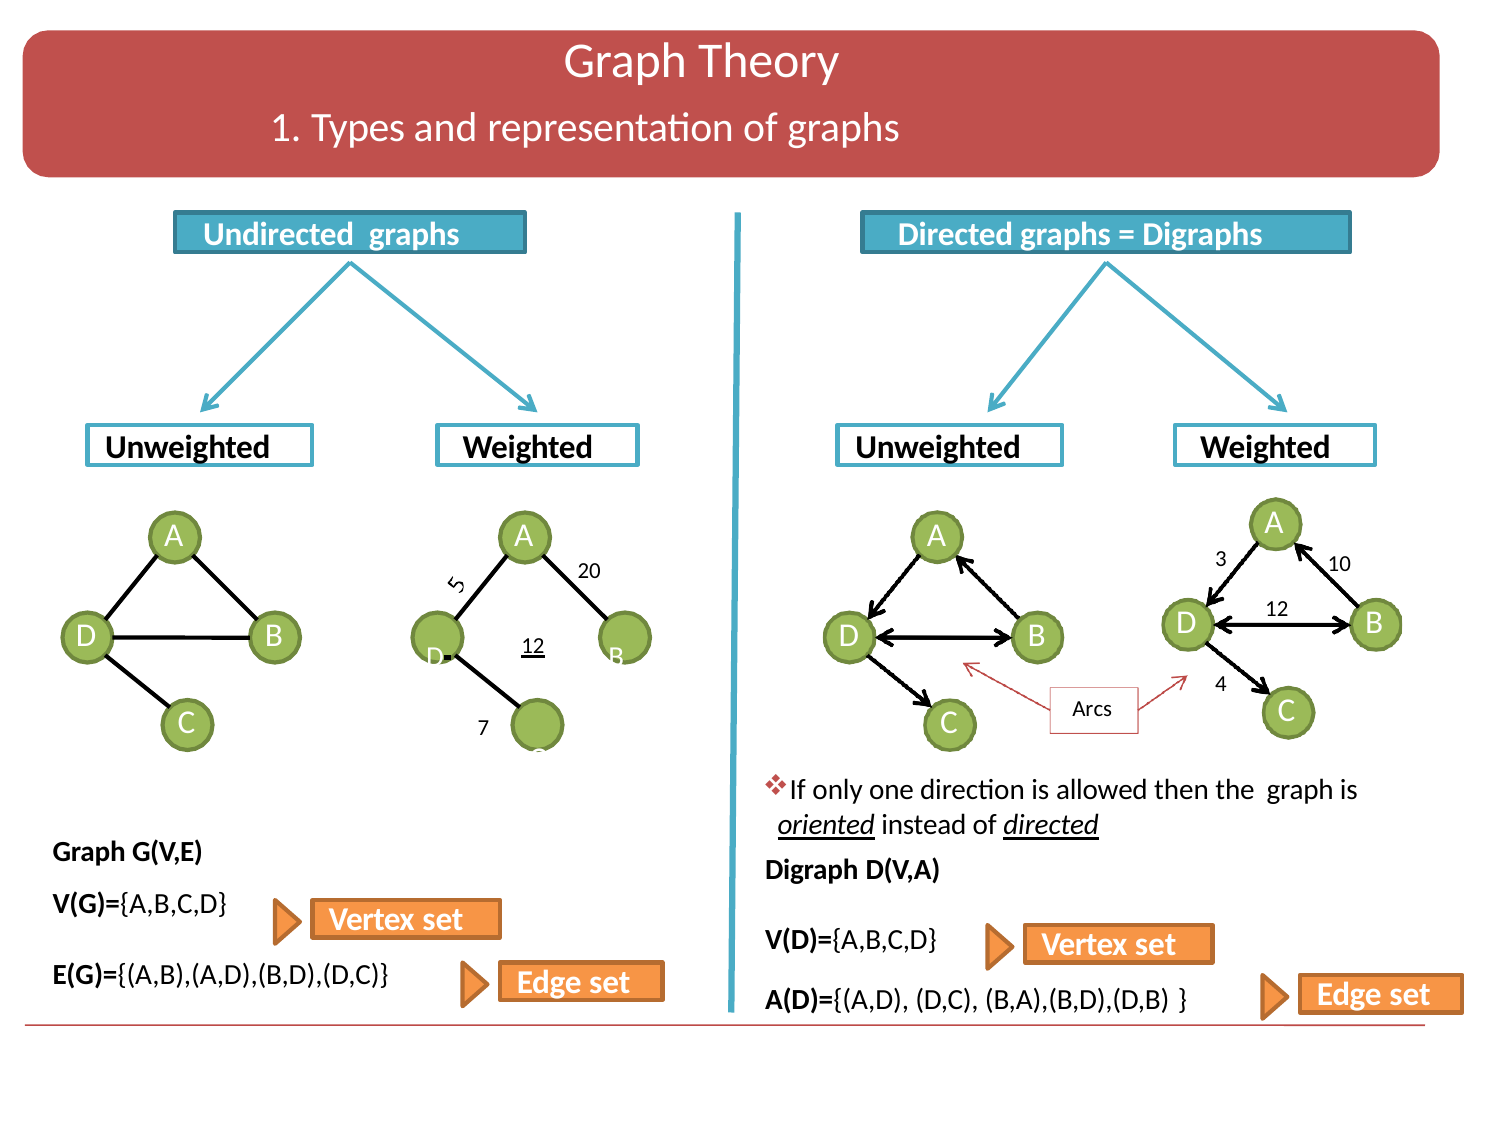

# Graph Theory

1. Types and representation of graphs

Undirected graphs
Directed graphs = Digraphs

Unweighted
Weighted
Unweighted
Weighted

A

A
A
A
3
10

20

12
D
B
D 	12	B

7
C

D
B
D
B
4
C
Arcs

C
C
If only one direction is allowed then the  graph is oriented instead of directed
Digraph D(V,A)
Graph G(V,E)  V(G)={A,B,C,D}

Vertex set
V(D)={A,B,C,D}

Vertex set
E(G)={(A,B),(A,D),(B,D),(D,C)}

Edge set

Edge set
A(D)={(A,D), (D,C), (B,A),(B,D),(D,B) }